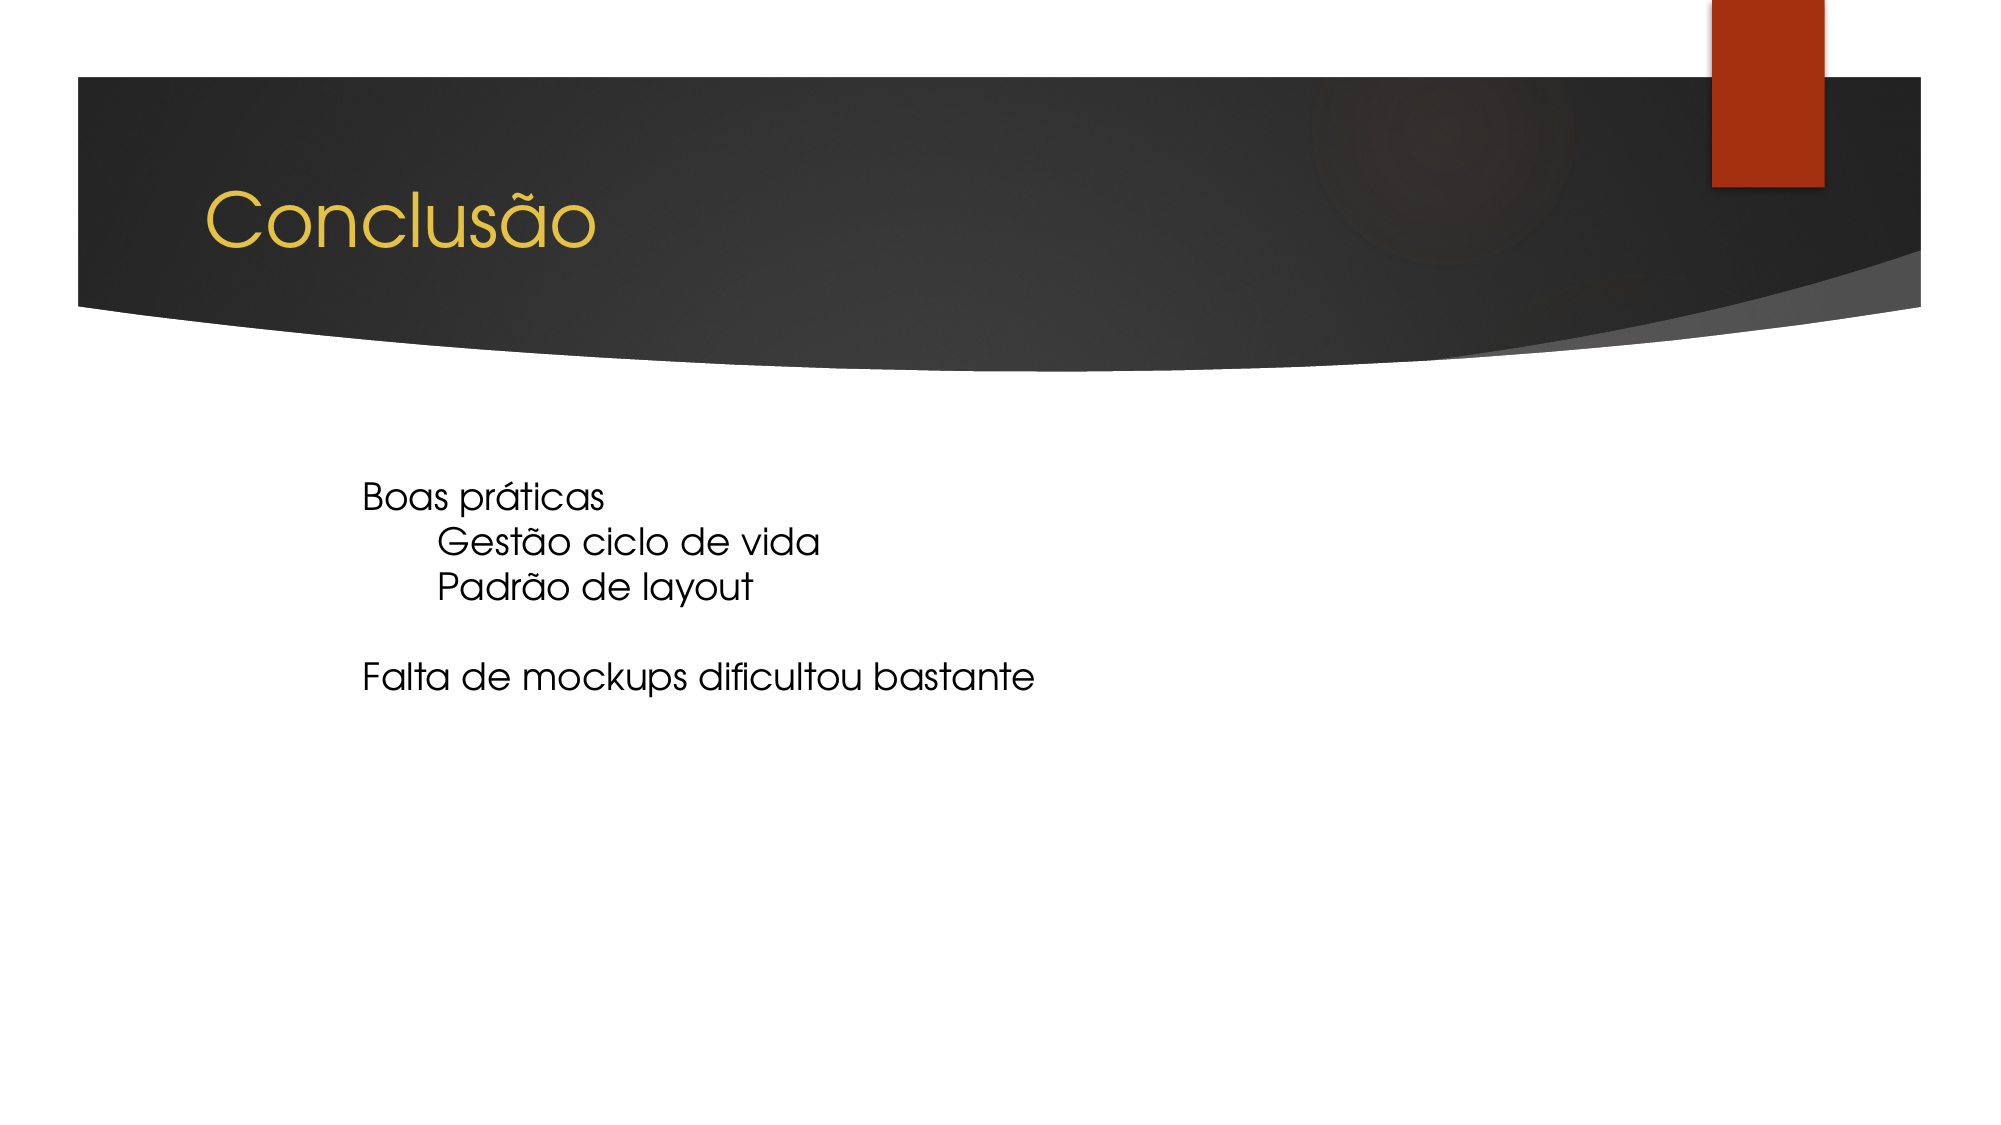

# Conclusão
Boas práticas
Gestão ciclo de vida
Padrão de layout
Falta de mockups dificultou bastante